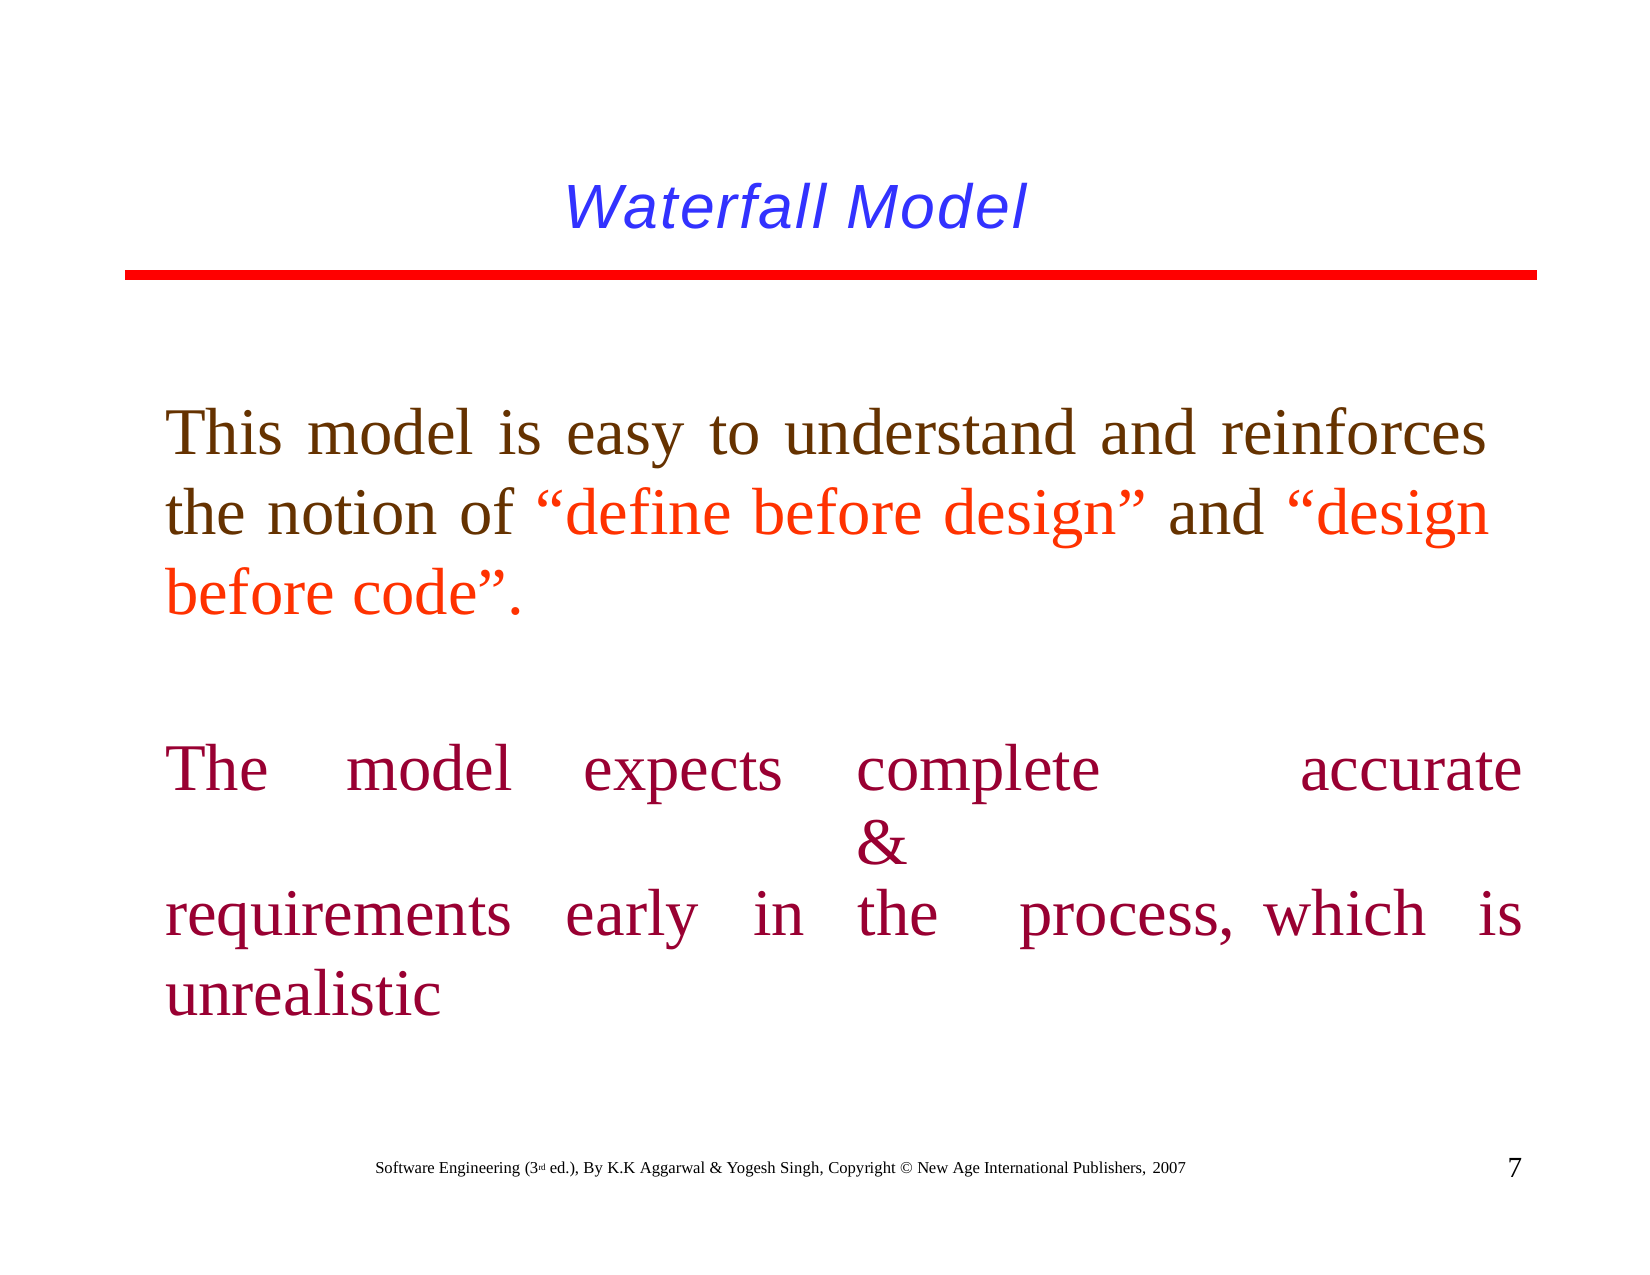

# Waterfall Model

This model is easy to understand and reinforces  the notion of “define before design” and “design  before code”.
| The model | expects | complete & | accurate |
| --- | --- | --- | --- |
| requirements | early in | the process, | which is |
| unrealistic |  |  |  |
7
Software Engineering (3rd  ed.), By K.K Aggarwal & Yogesh Singh, Copyright © New Age International Publishers, 2007